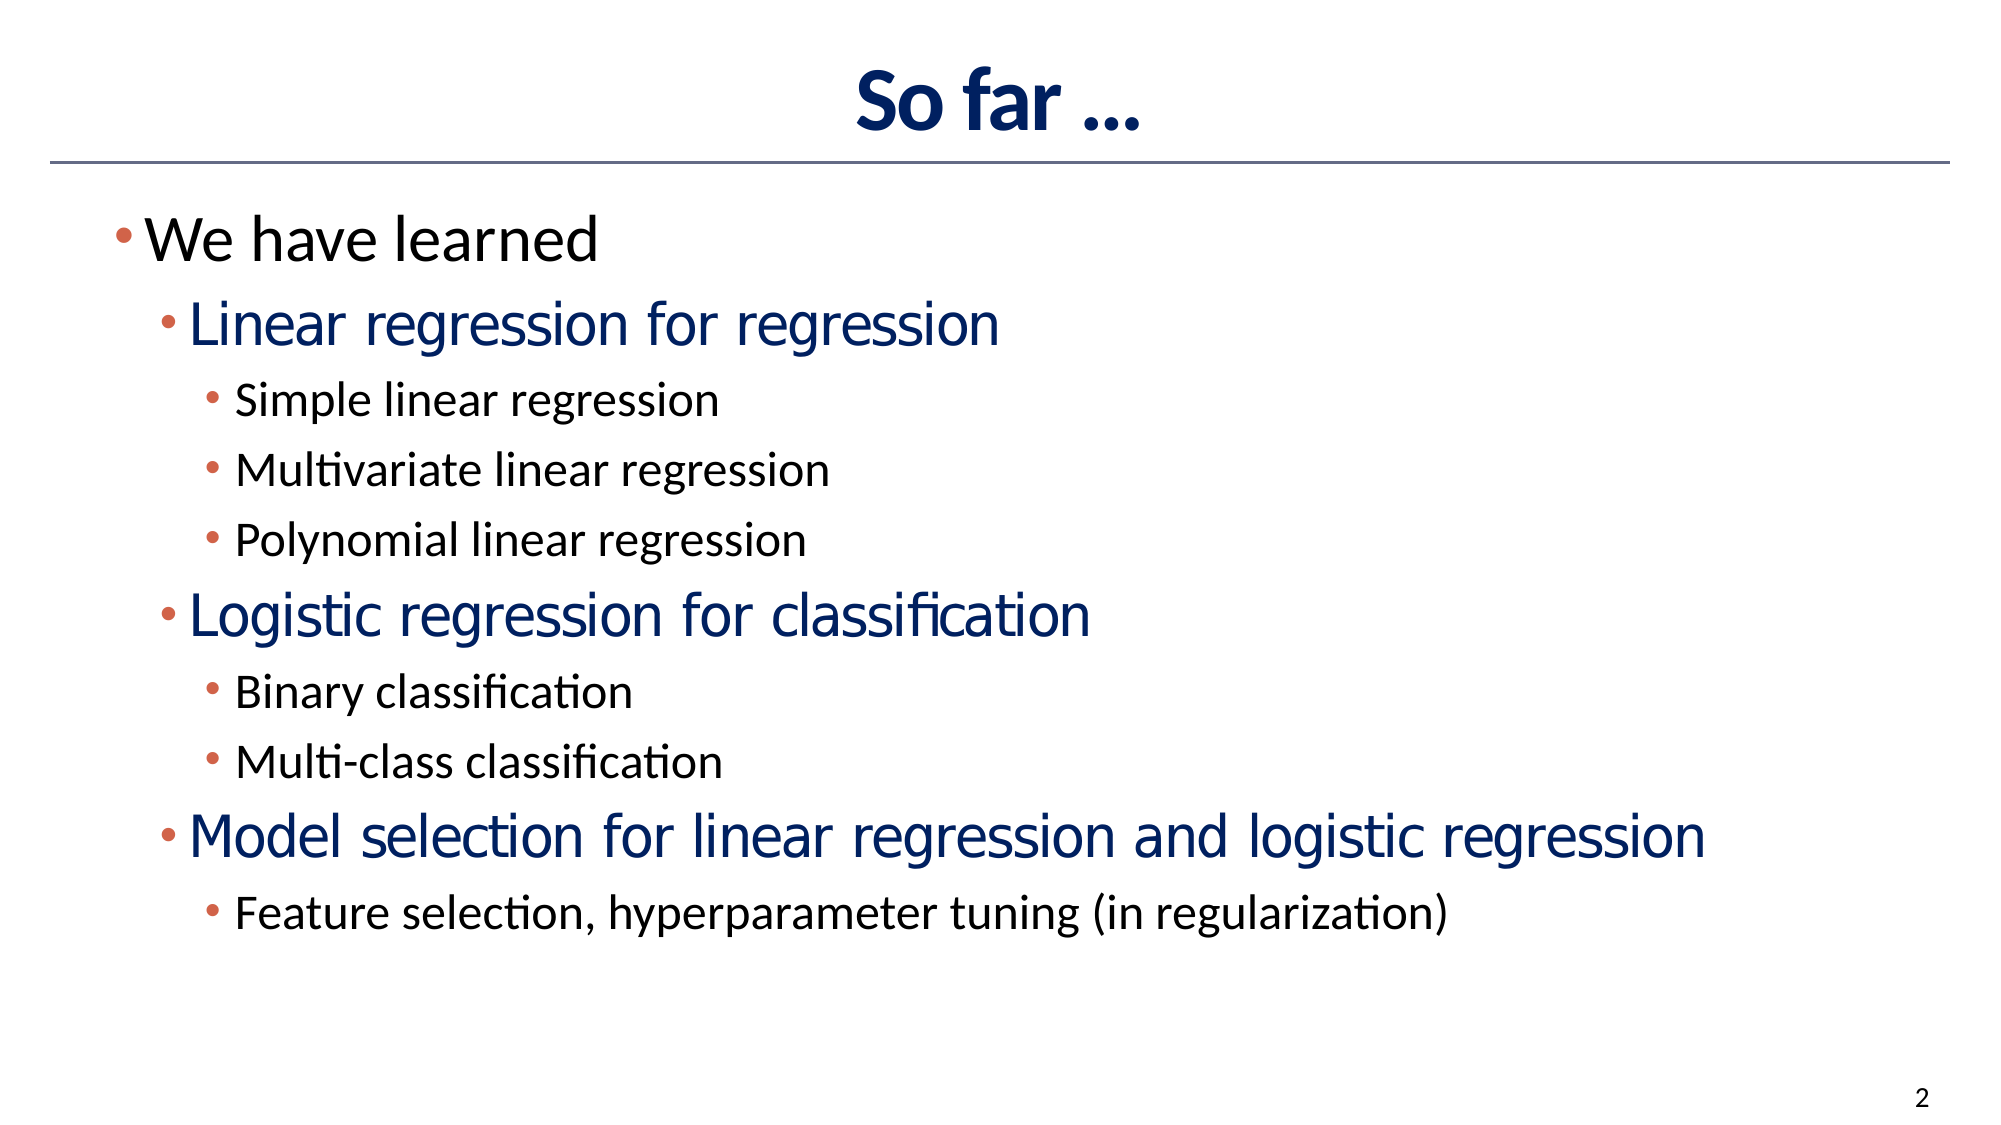

# So far …
We have learned
Linear regression for regression
Simple linear regression
Multivariate linear regression
Polynomial linear regression
Logistic regression for classification
Binary classification
Multi-class classification
Model selection for linear regression and logistic regression
Feature selection, hyperparameter tuning (in regularization)

2